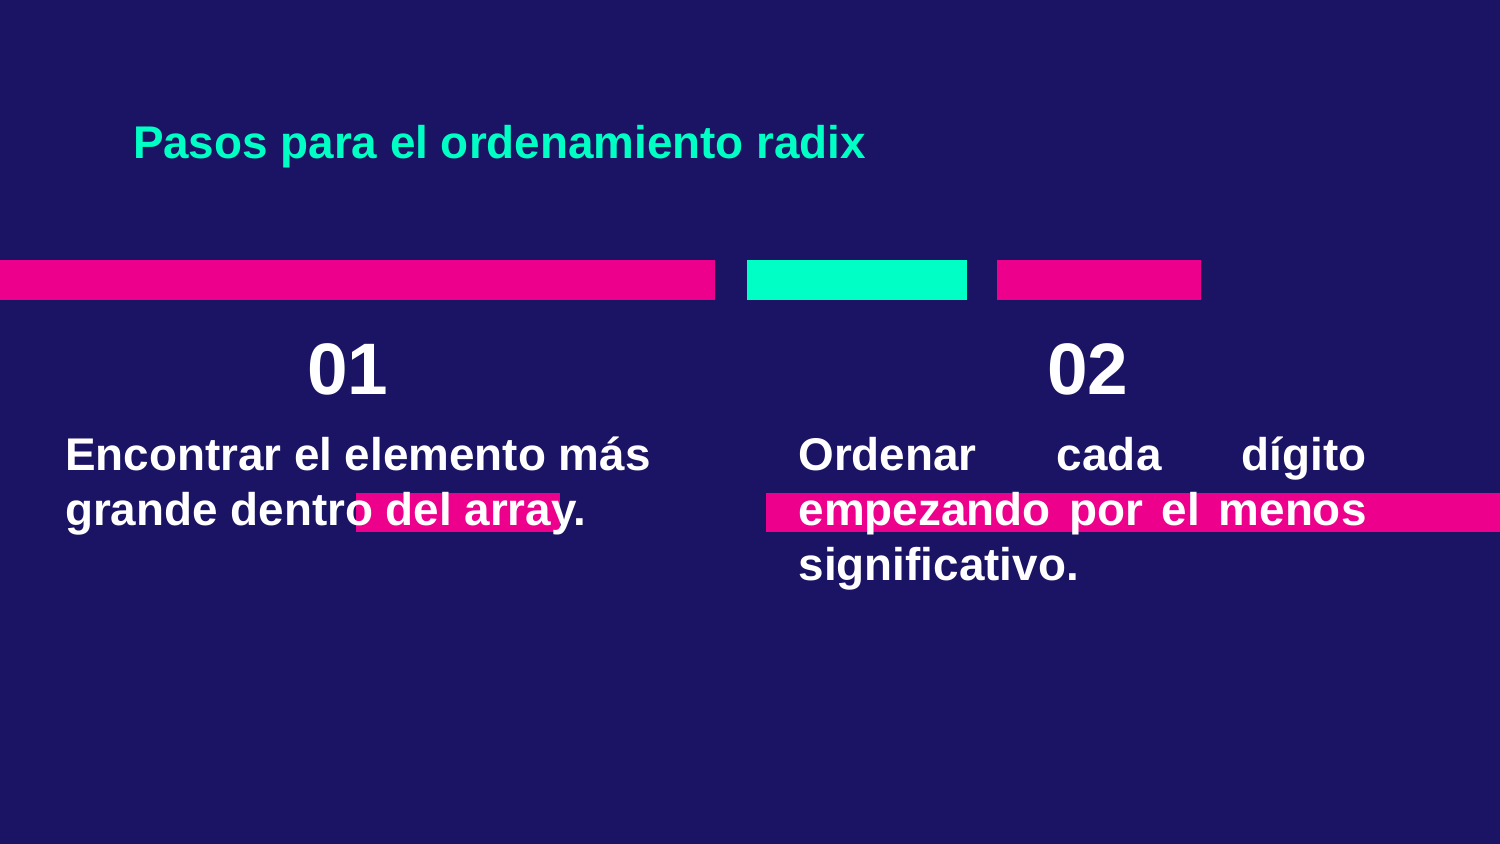

Pasos para el ordenamiento radix
# 01
02
Encontrar el elemento más grande dentro del array.
Ordenar cada dígito empezando por el menos significativo.